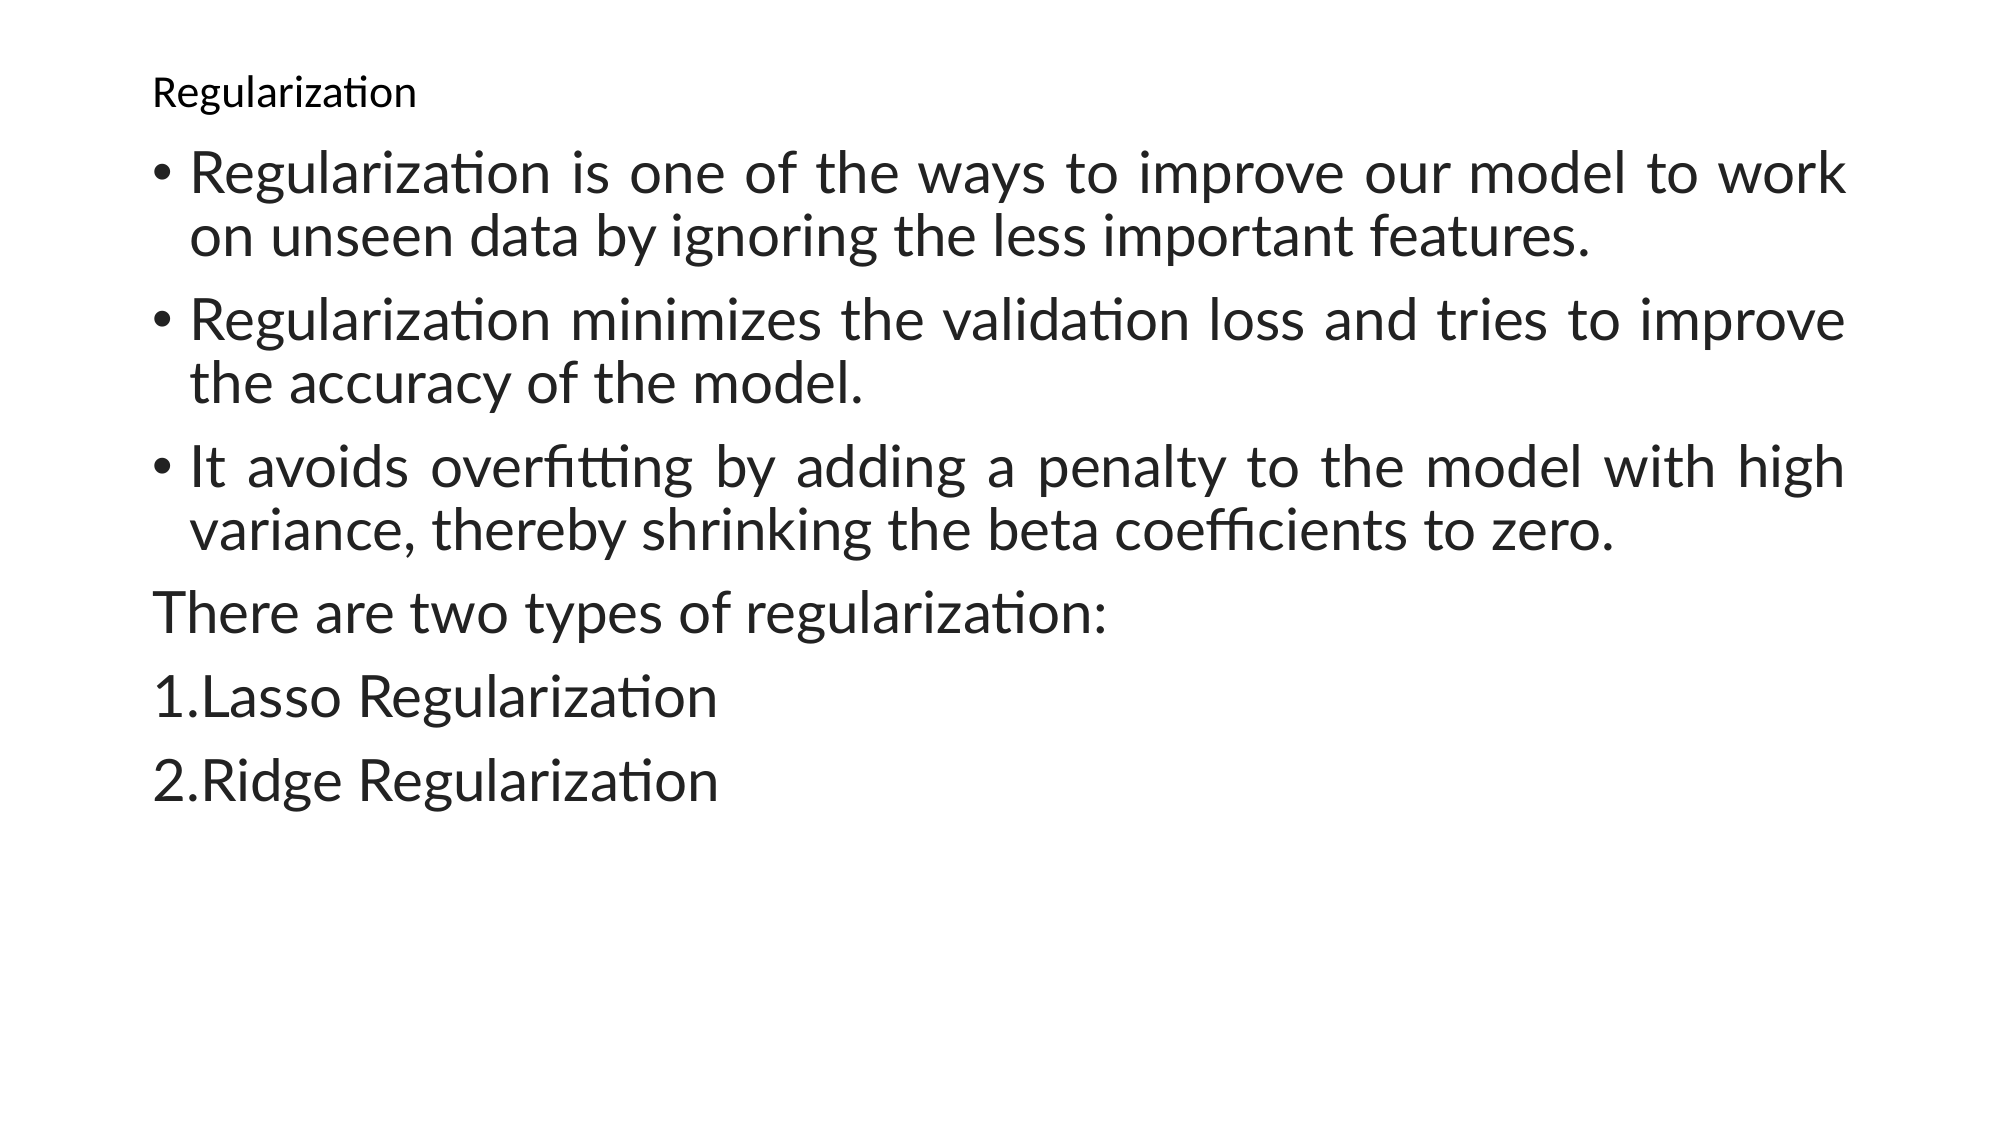

# Regularization
Regularization is one of the ways to improve our model to work on unseen data by ignoring the less important features.
Regularization minimizes the validation loss and tries to improve the accuracy of the model.
It avoids overfitting by adding a penalty to the model with high variance, thereby shrinking the beta coefficients to zero.
There are two types of regularization:
Lasso Regularization
Ridge Regularization